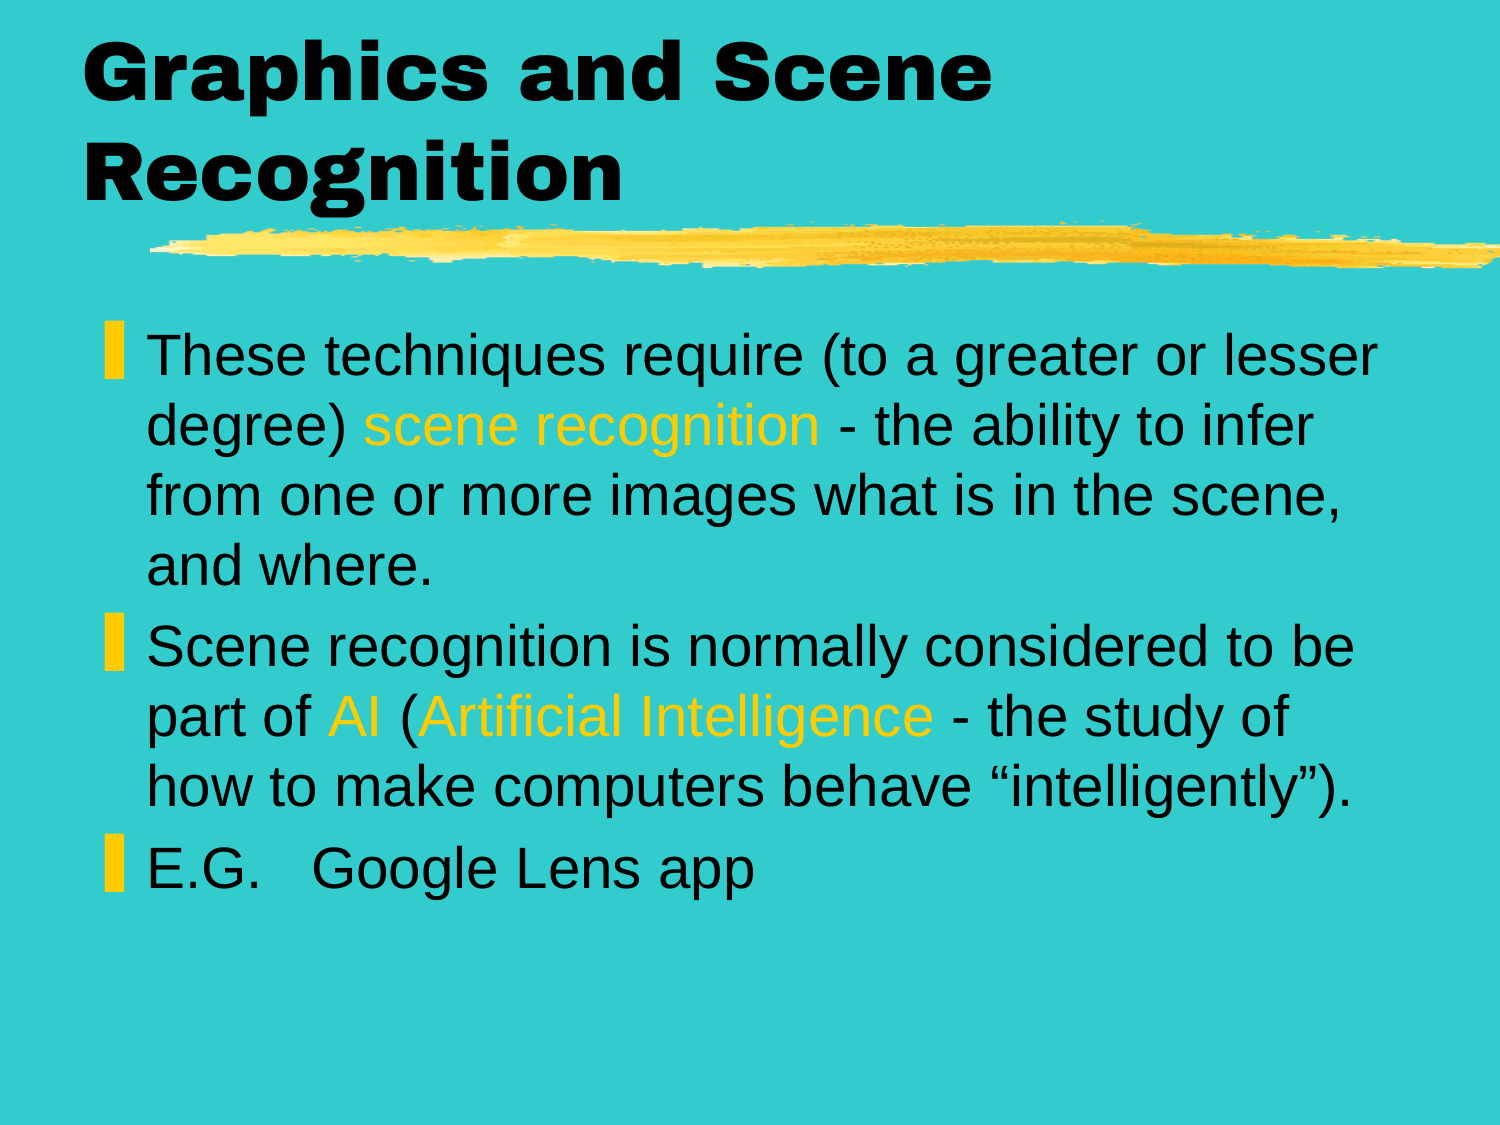

# Graphics and Scene Recognition
These techniques require (to a greater or lesser degree) scene recognition - the ability to infer from one or more images what is in the scene, and where.
Scene recognition is normally considered to be part of AI (Artificial Intelligence - the study of how to make computers behave “intelligently”).
E.G.   Google Lens app